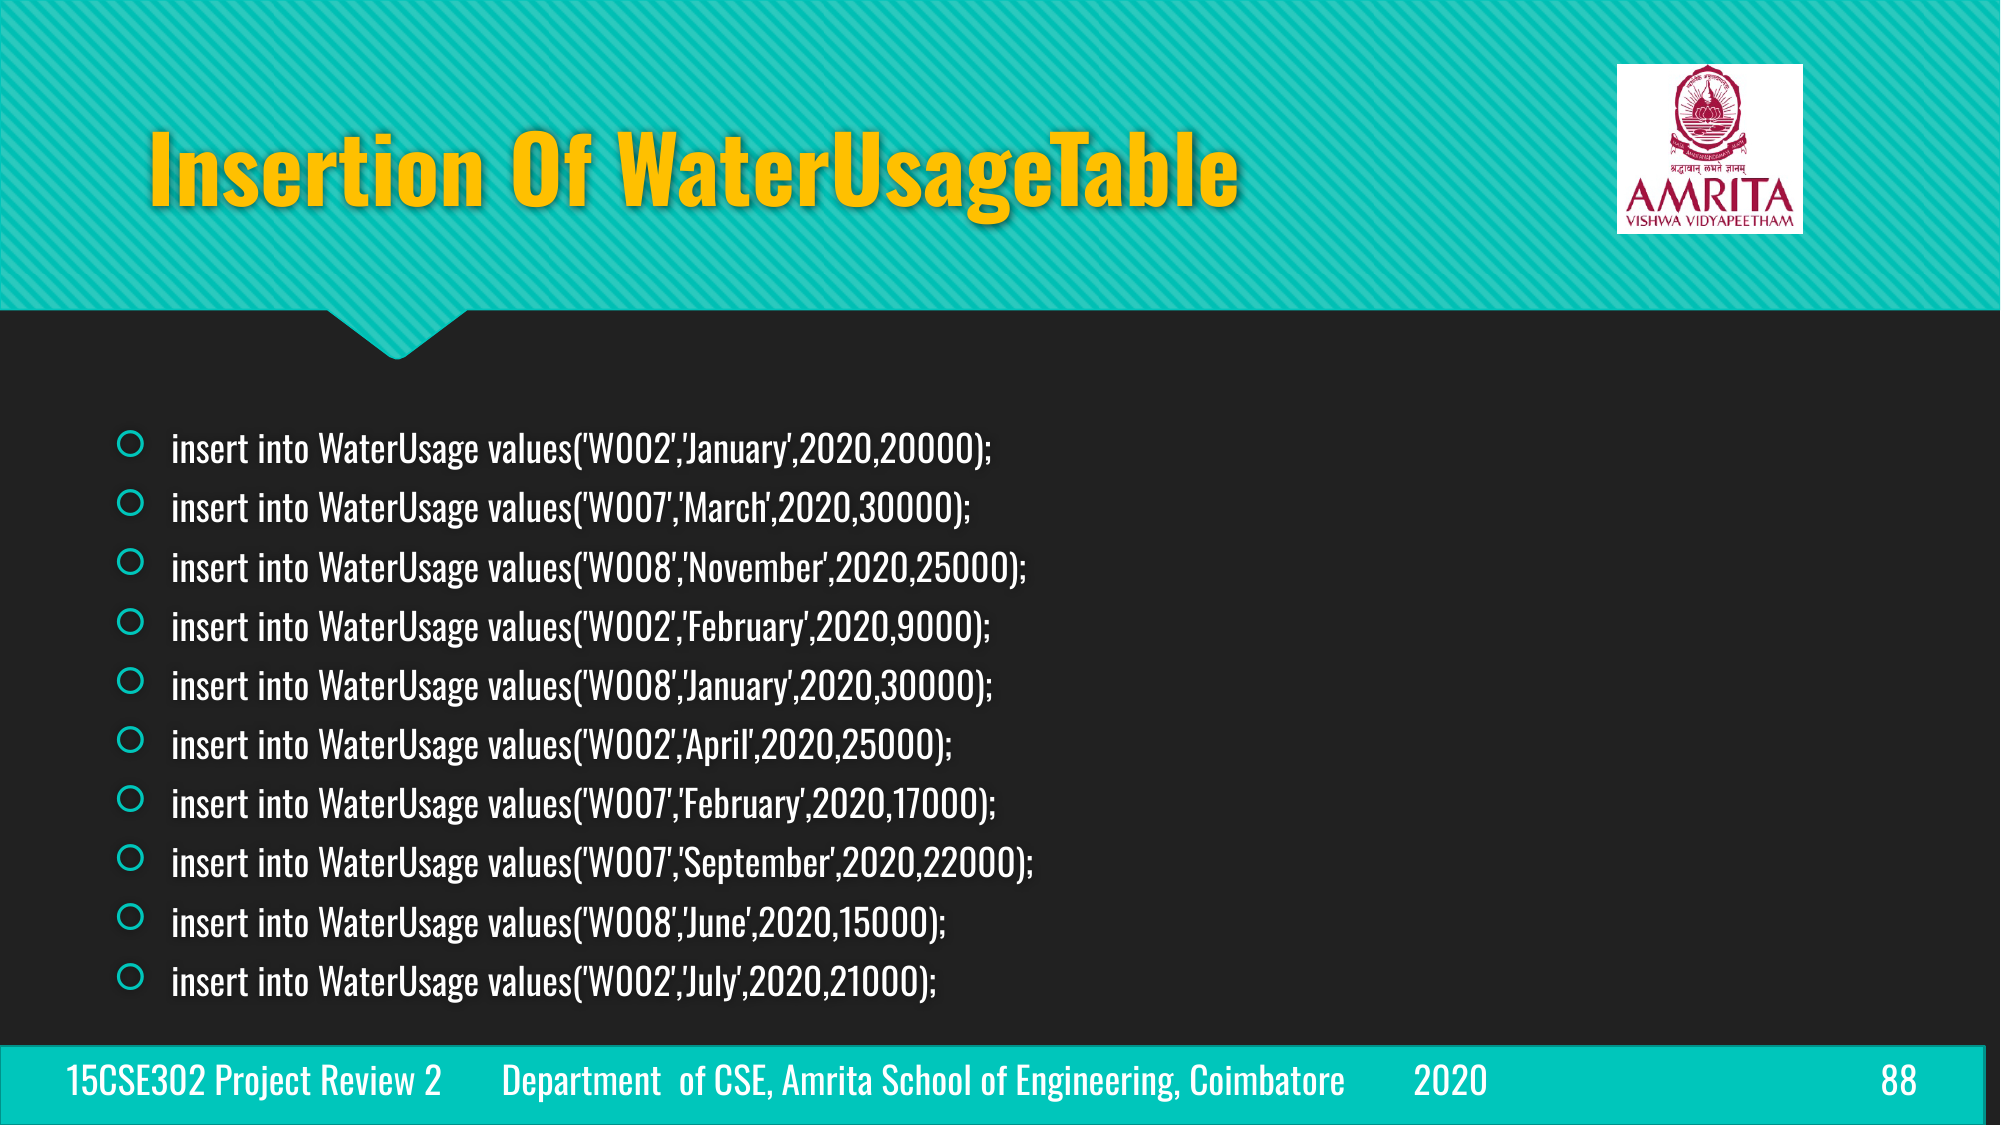

# Insertion Of WaterUsageTable
insert into WaterUsage values('W002','January',2020,20000);
insert into WaterUsage values('W007','March',2020,30000);
insert into WaterUsage values('W008','November',2020,25000);
insert into WaterUsage values('W002','February',2020,9000);
insert into WaterUsage values('W008','January',2020,30000);
insert into WaterUsage values('W002','April',2020,25000);
insert into WaterUsage values('W007','February',2020,17000);
insert into WaterUsage values('W007','September',2020,22000);
insert into WaterUsage values('W008','June',2020,15000);
insert into WaterUsage values('W002','July',2020,21000);